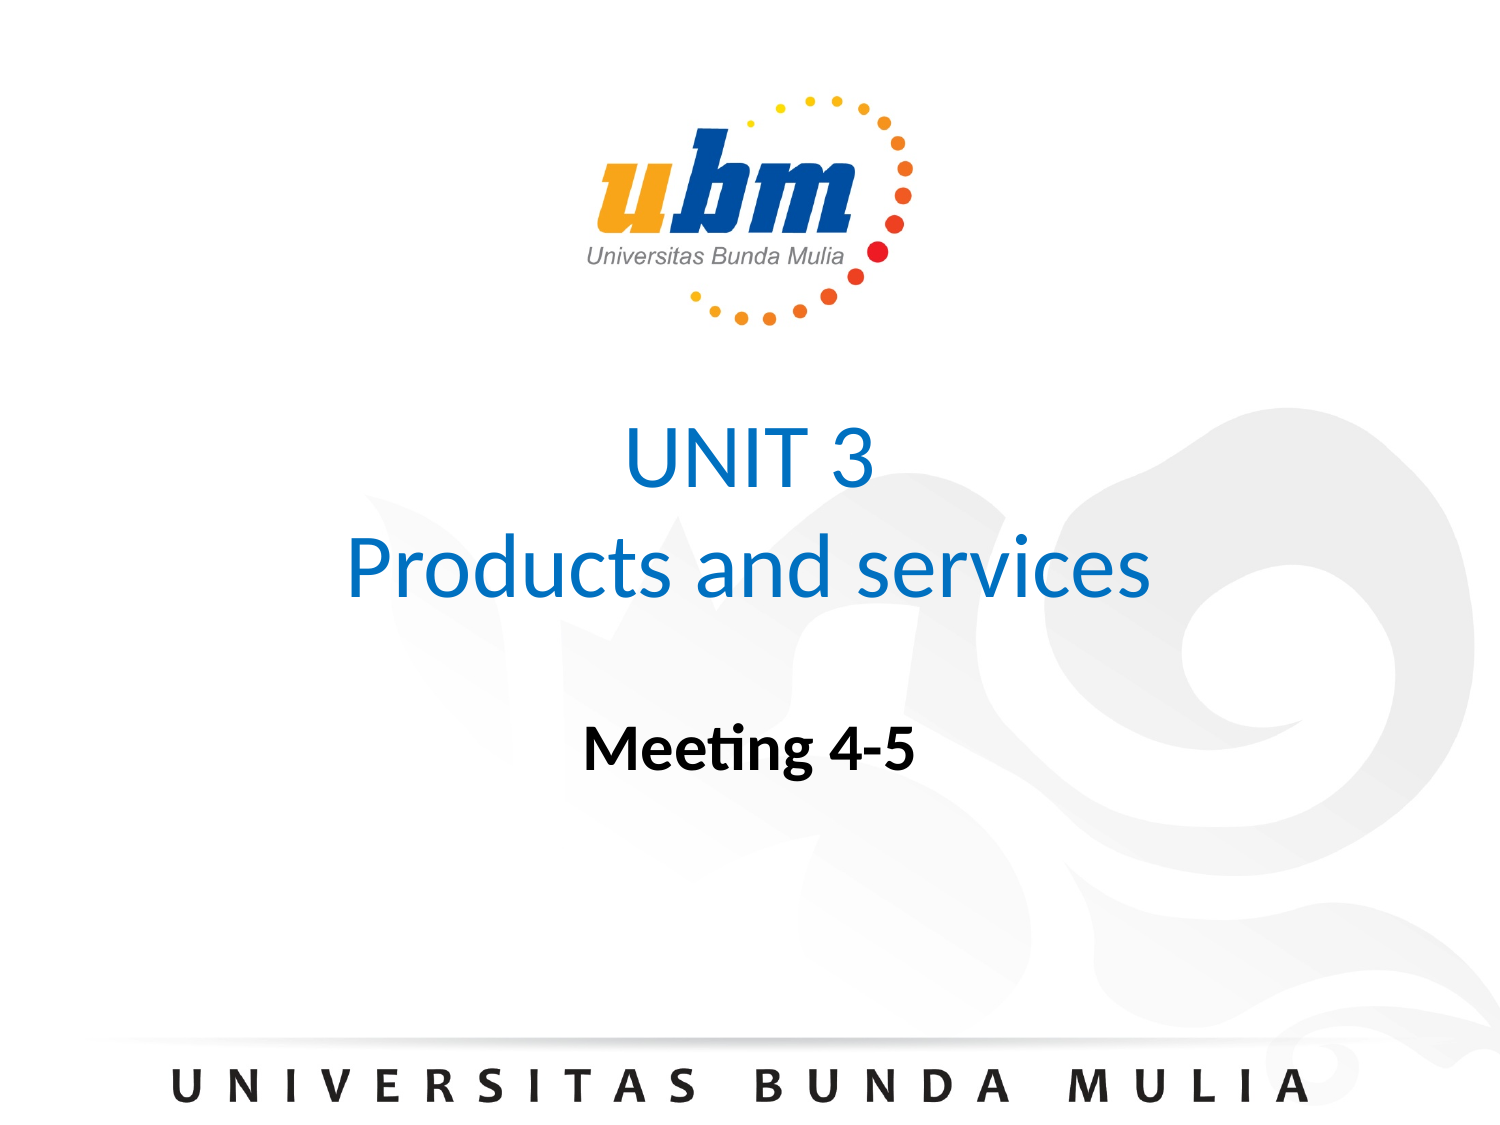

# UNIT 3 Products and services
Meeting 4-5